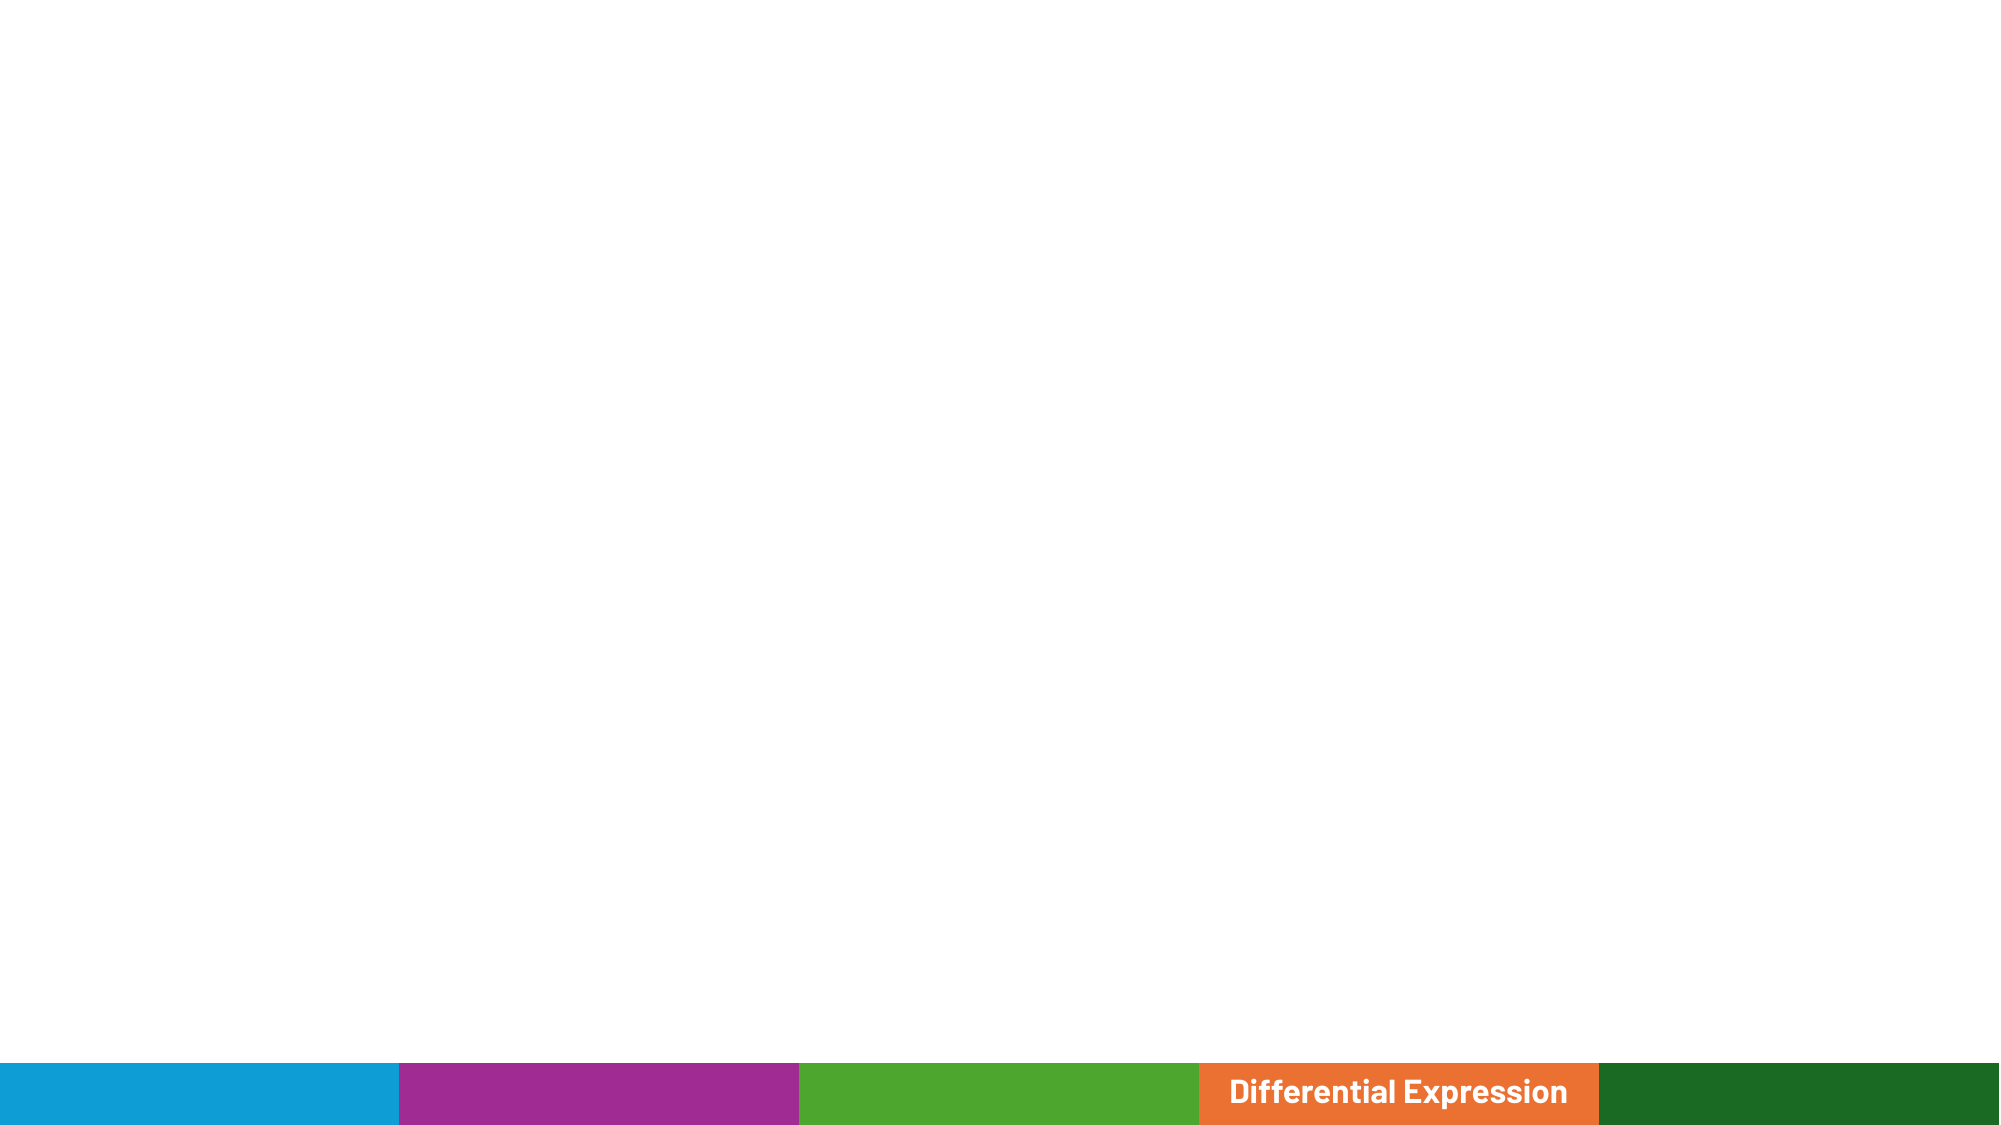

#

|  |  |  | Differential Expression |  |
| --- | --- | --- | --- | --- |